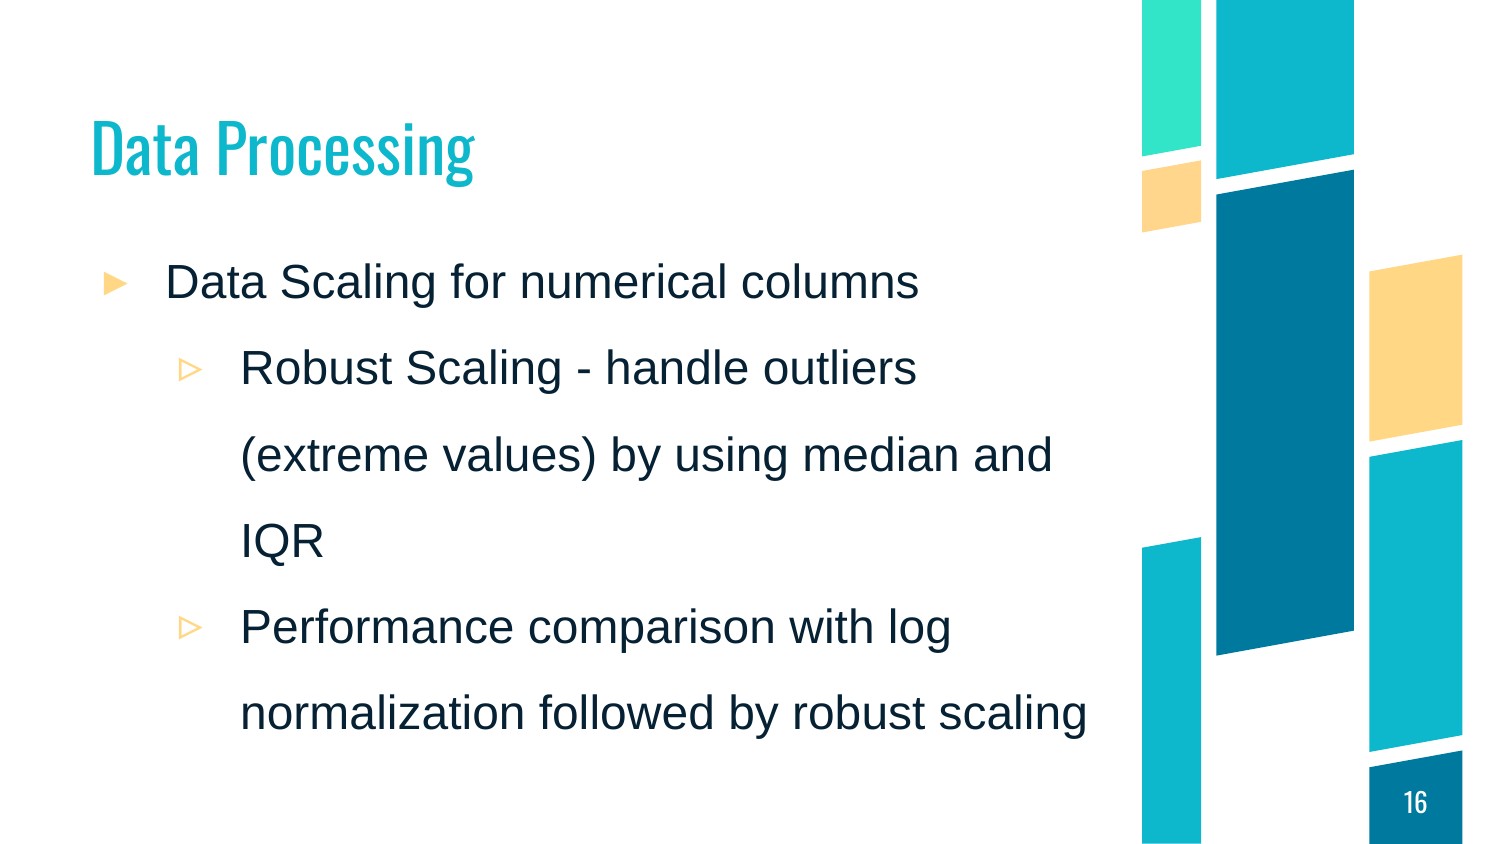

# Data Processing
Data Scaling for numerical columns
Robust Scaling - handle outliers (extreme values) by using median and IQR
Performance comparison with log normalization followed by robust scaling
16